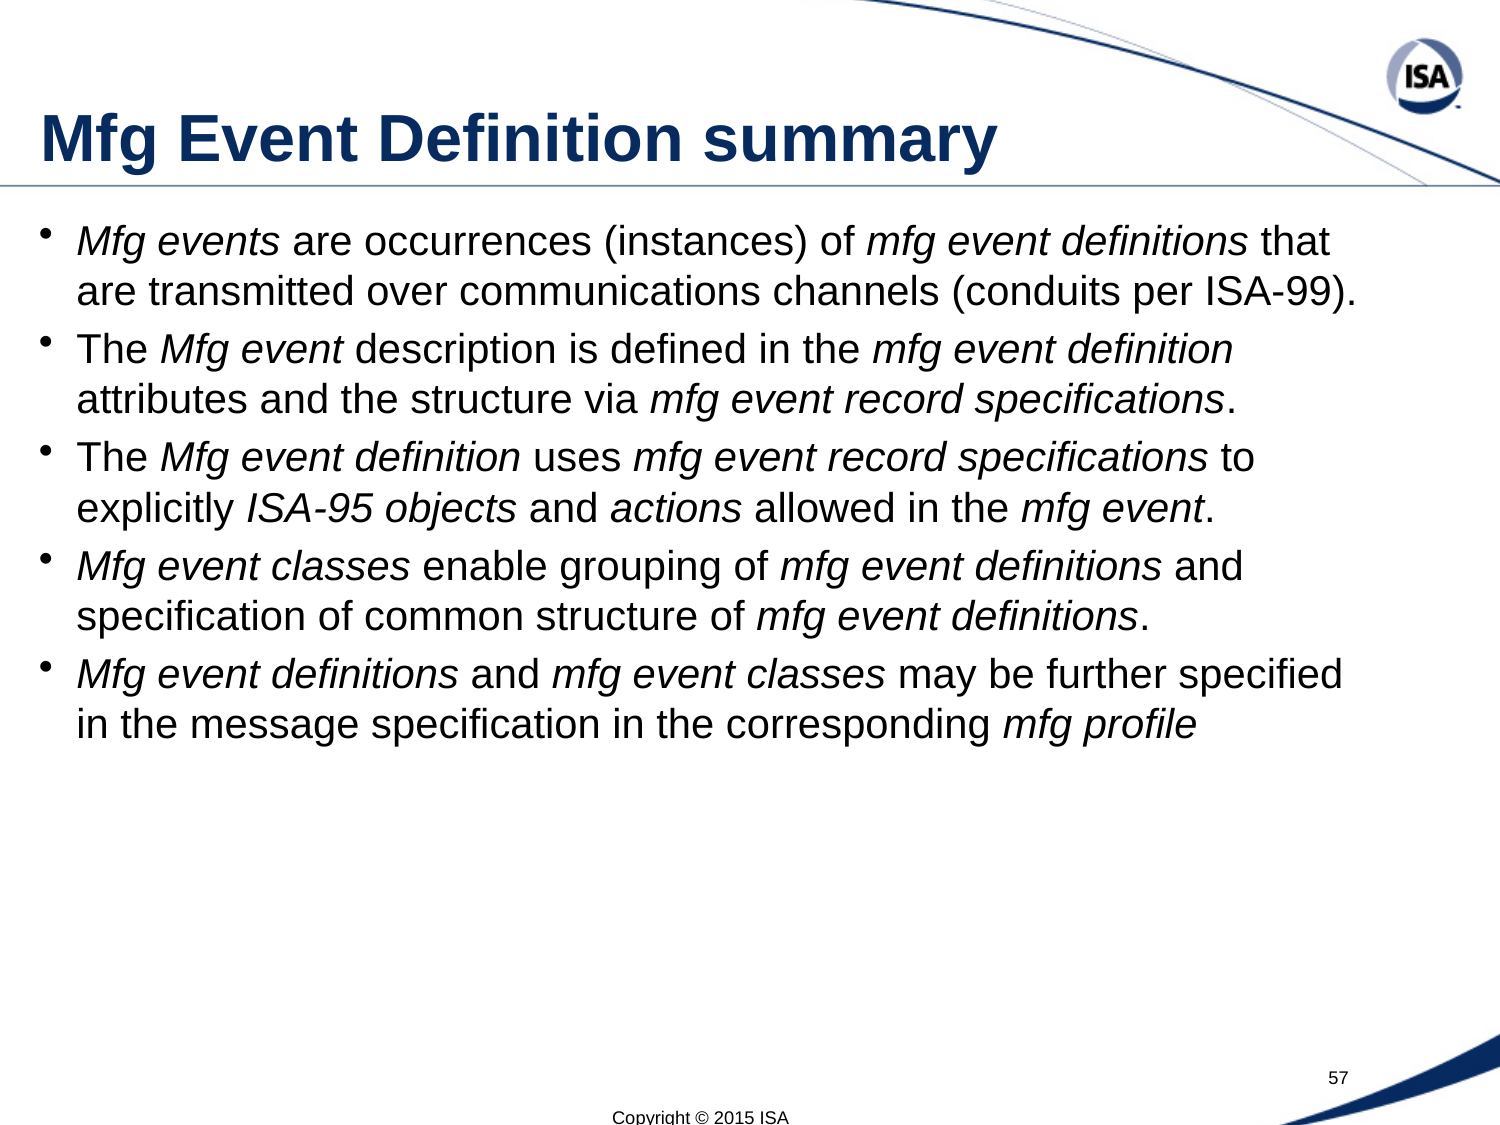

# Mfg Event Definition summary
Mfg events are occurrences (instances) of mfg event definitions that are transmitted over communications channels (conduits per ISA-99).
The Mfg event description is defined in the mfg event definition attributes and the structure via mfg event record specifications.
The Mfg event definition uses mfg event record specifications to explicitly ISA-95 objects and actions allowed in the mfg event.
Mfg event classes enable grouping of mfg event definitions and specification of common structure of mfg event definitions.
Mfg event definitions and mfg event classes may be further specified in the message specification in the corresponding mfg profile
Copyright © 2015 ISA